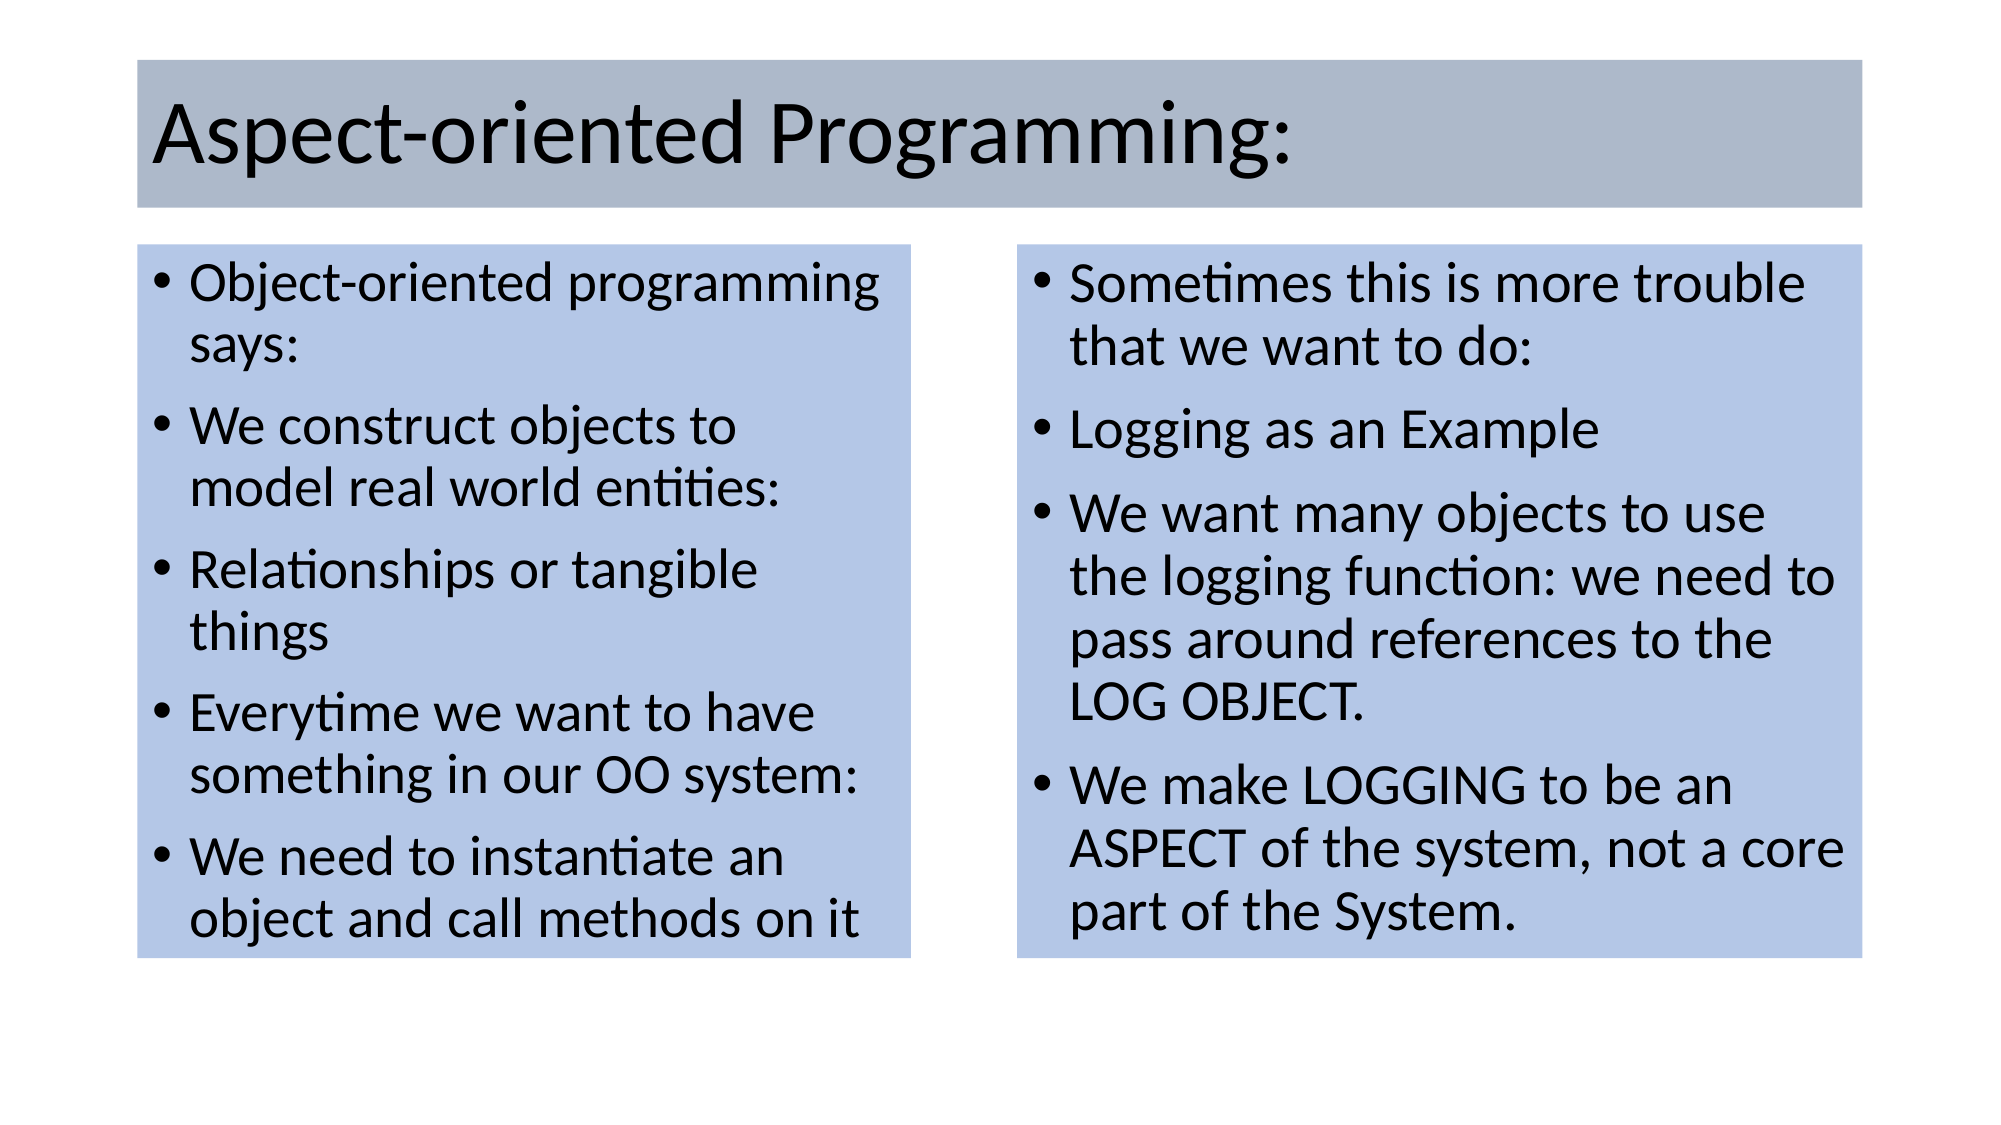

# Aspect-oriented Programming:
Object-oriented programming says:
We construct objects to model real world entities:
Relationships or tangible things
Everytime we want to have something in our OO system:
We need to instantiate an object and call methods on it
Sometimes this is more trouble that we want to do:
Logging as an Example
We want many objects to use the logging function: we need to pass around references to the LOG OBJECT.
We make LOGGING to be an ASPECT of the system, not a core part of the System.